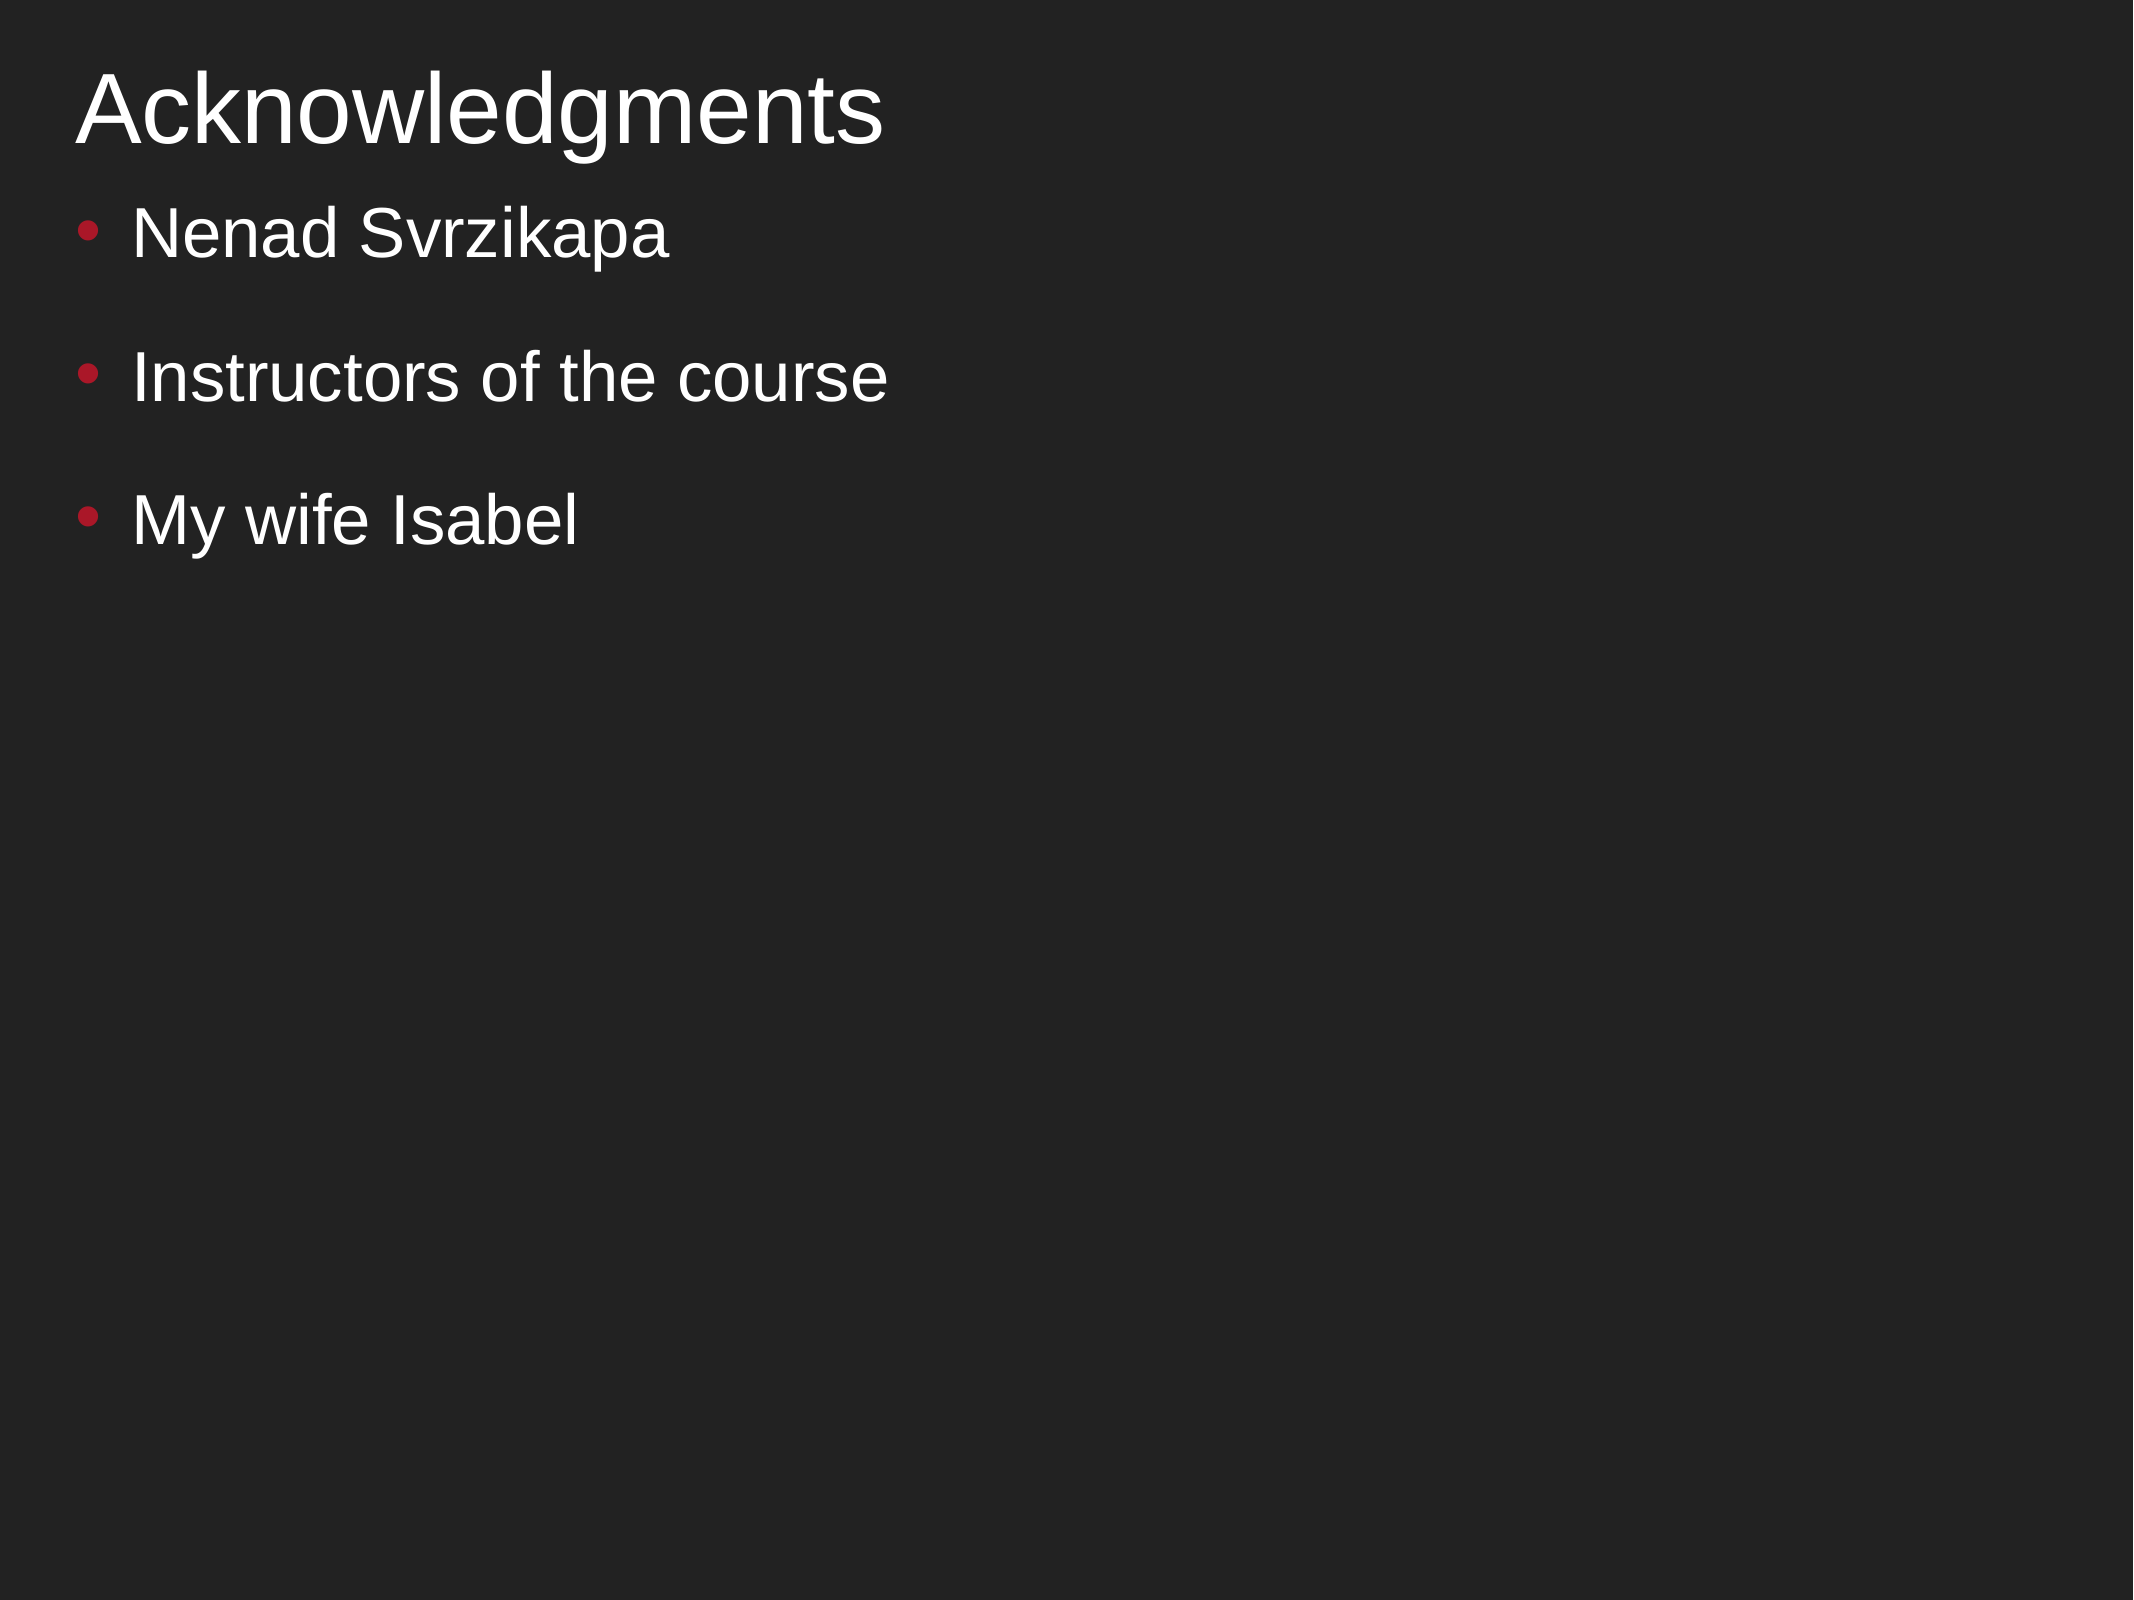

# Acknowledgments
Nenad Svrzikapa
Instructors of the course
My wife Isabel